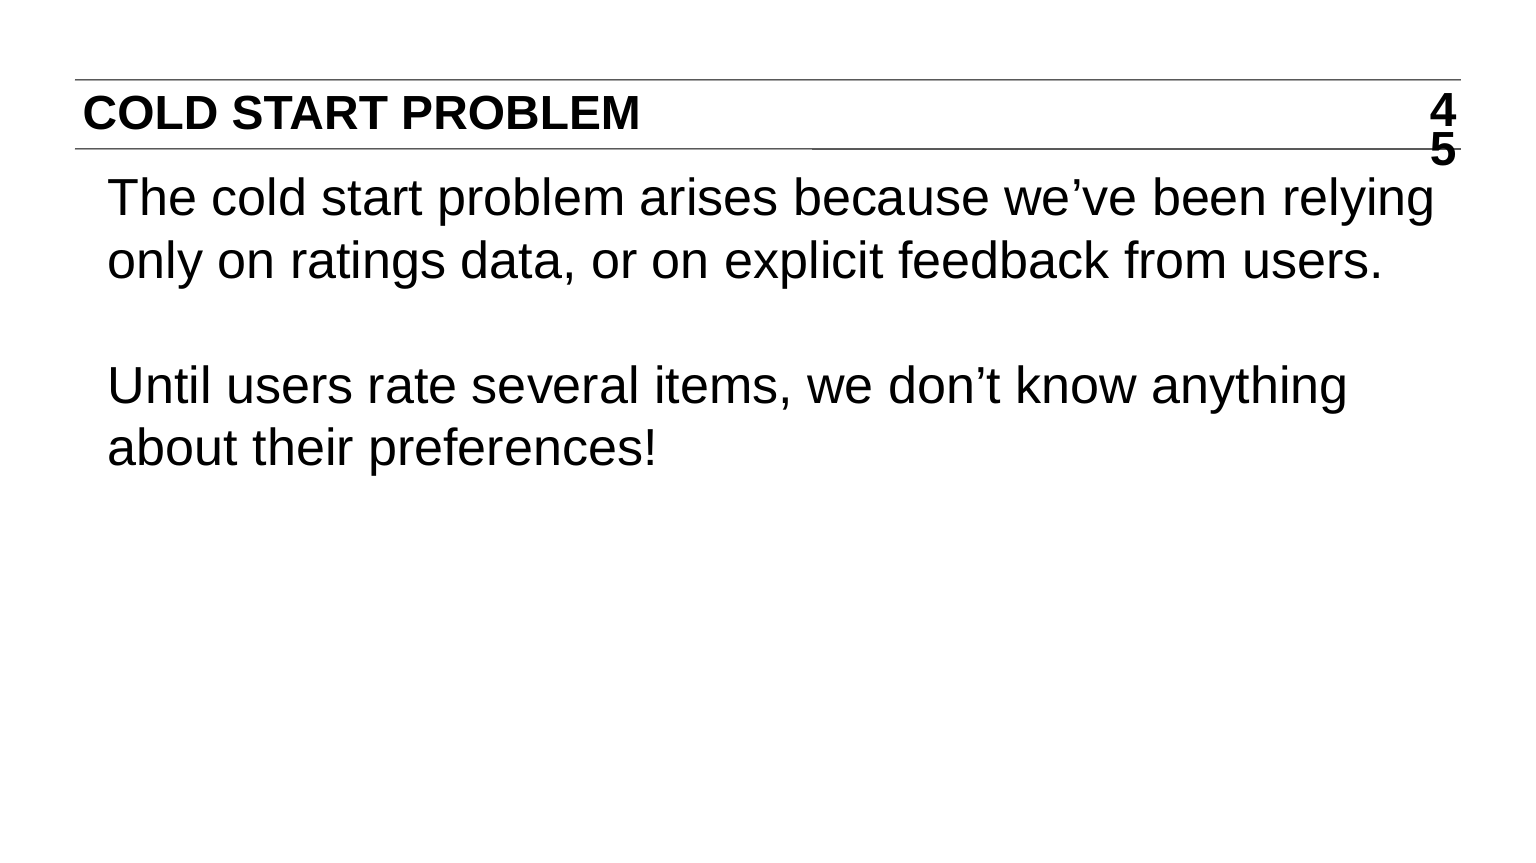

Cold start problem
45
The cold start problem arises because we’ve been relying only on ratings data, or on explicit feedback from users.

Until users rate several items, we don’t know anything about their preferences!